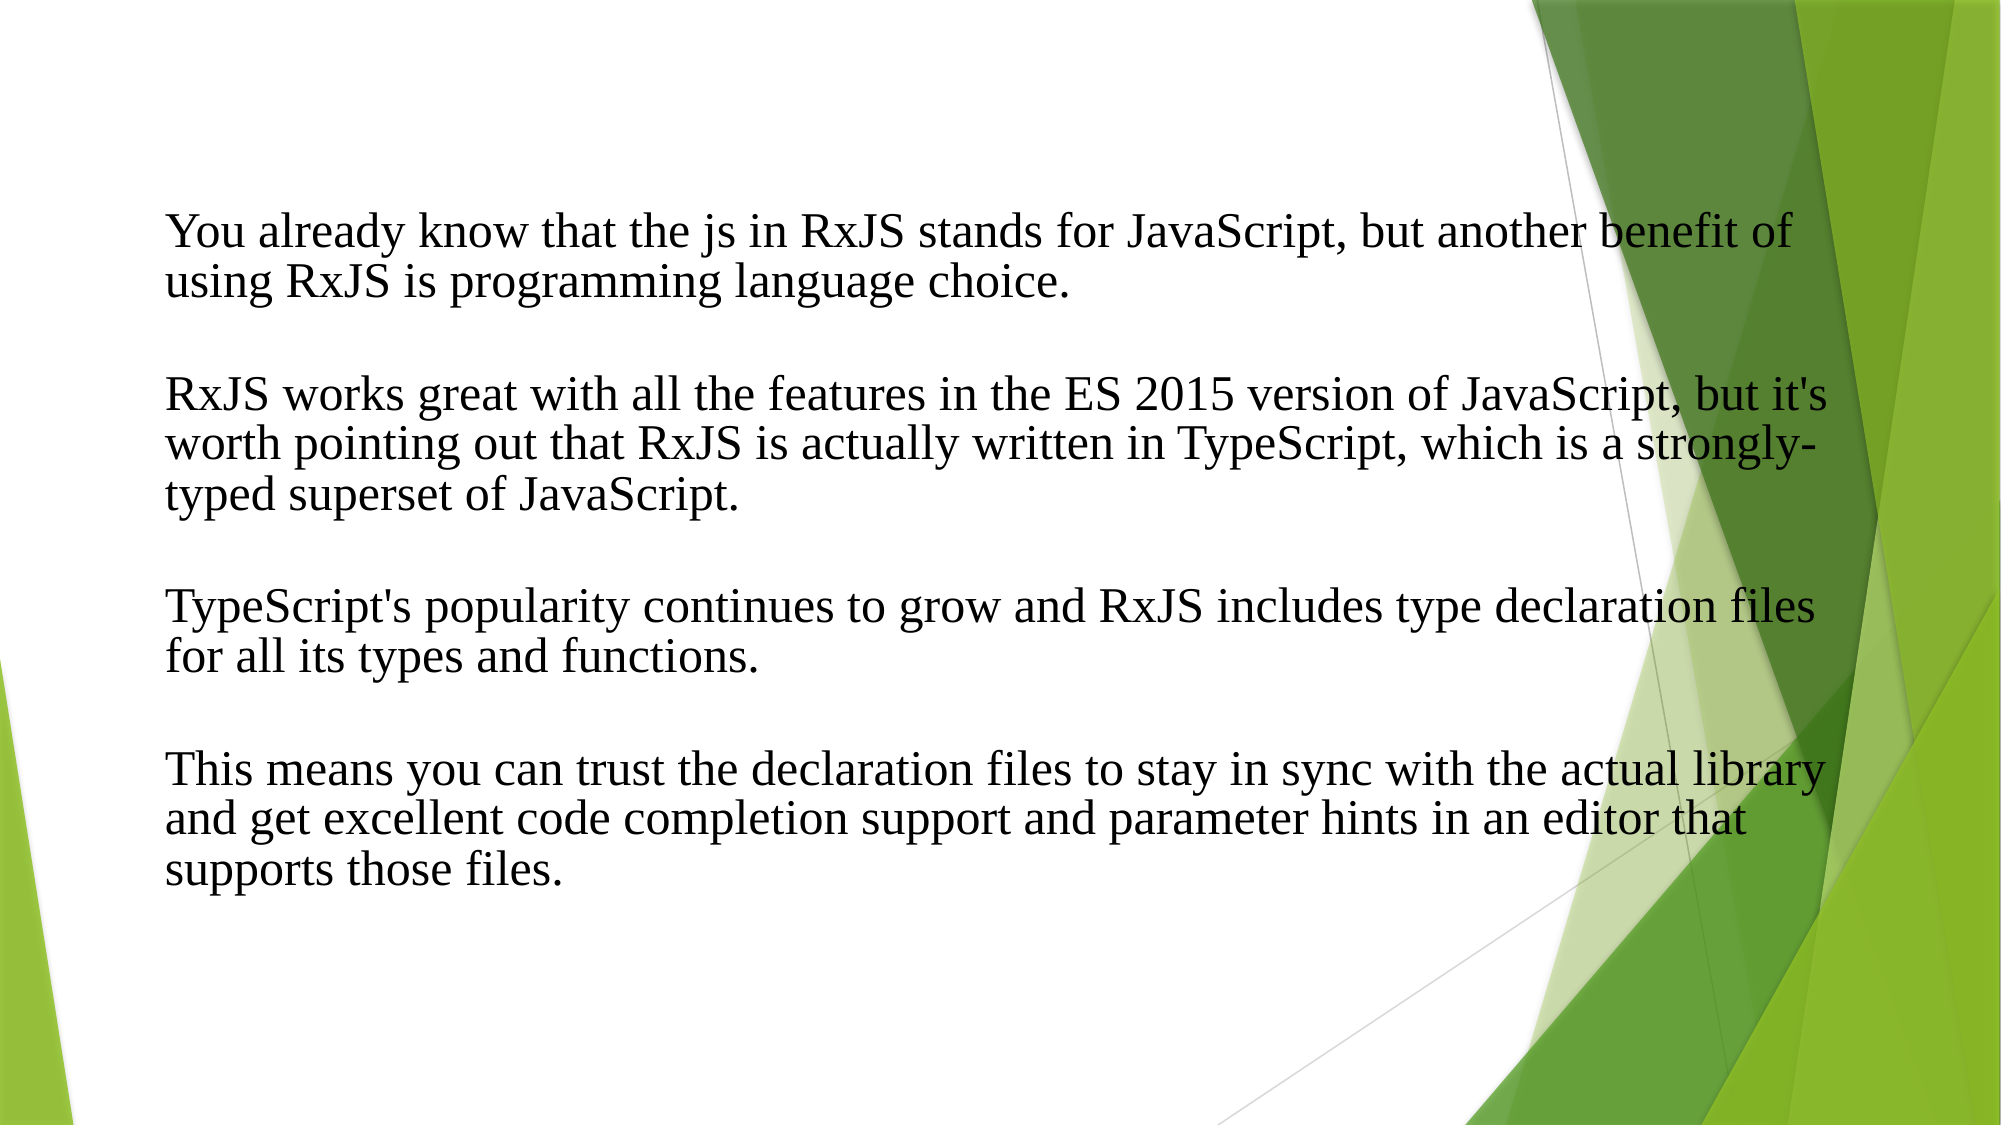

You already know that the js in RxJS stands for JavaScript, but another benefit of using RxJS is programming language choice.
RxJS works great with all the features in the ES 2015 version of JavaScript, but it's worth pointing out that RxJS is actually written in TypeScript, which is a strongly-typed superset of JavaScript.
TypeScript's popularity continues to grow and RxJS includes type declaration files for all its types and functions.
This means you can trust the declaration files to stay in sync with the actual library and get excellent code completion support and parameter hints in an editor that supports those files.